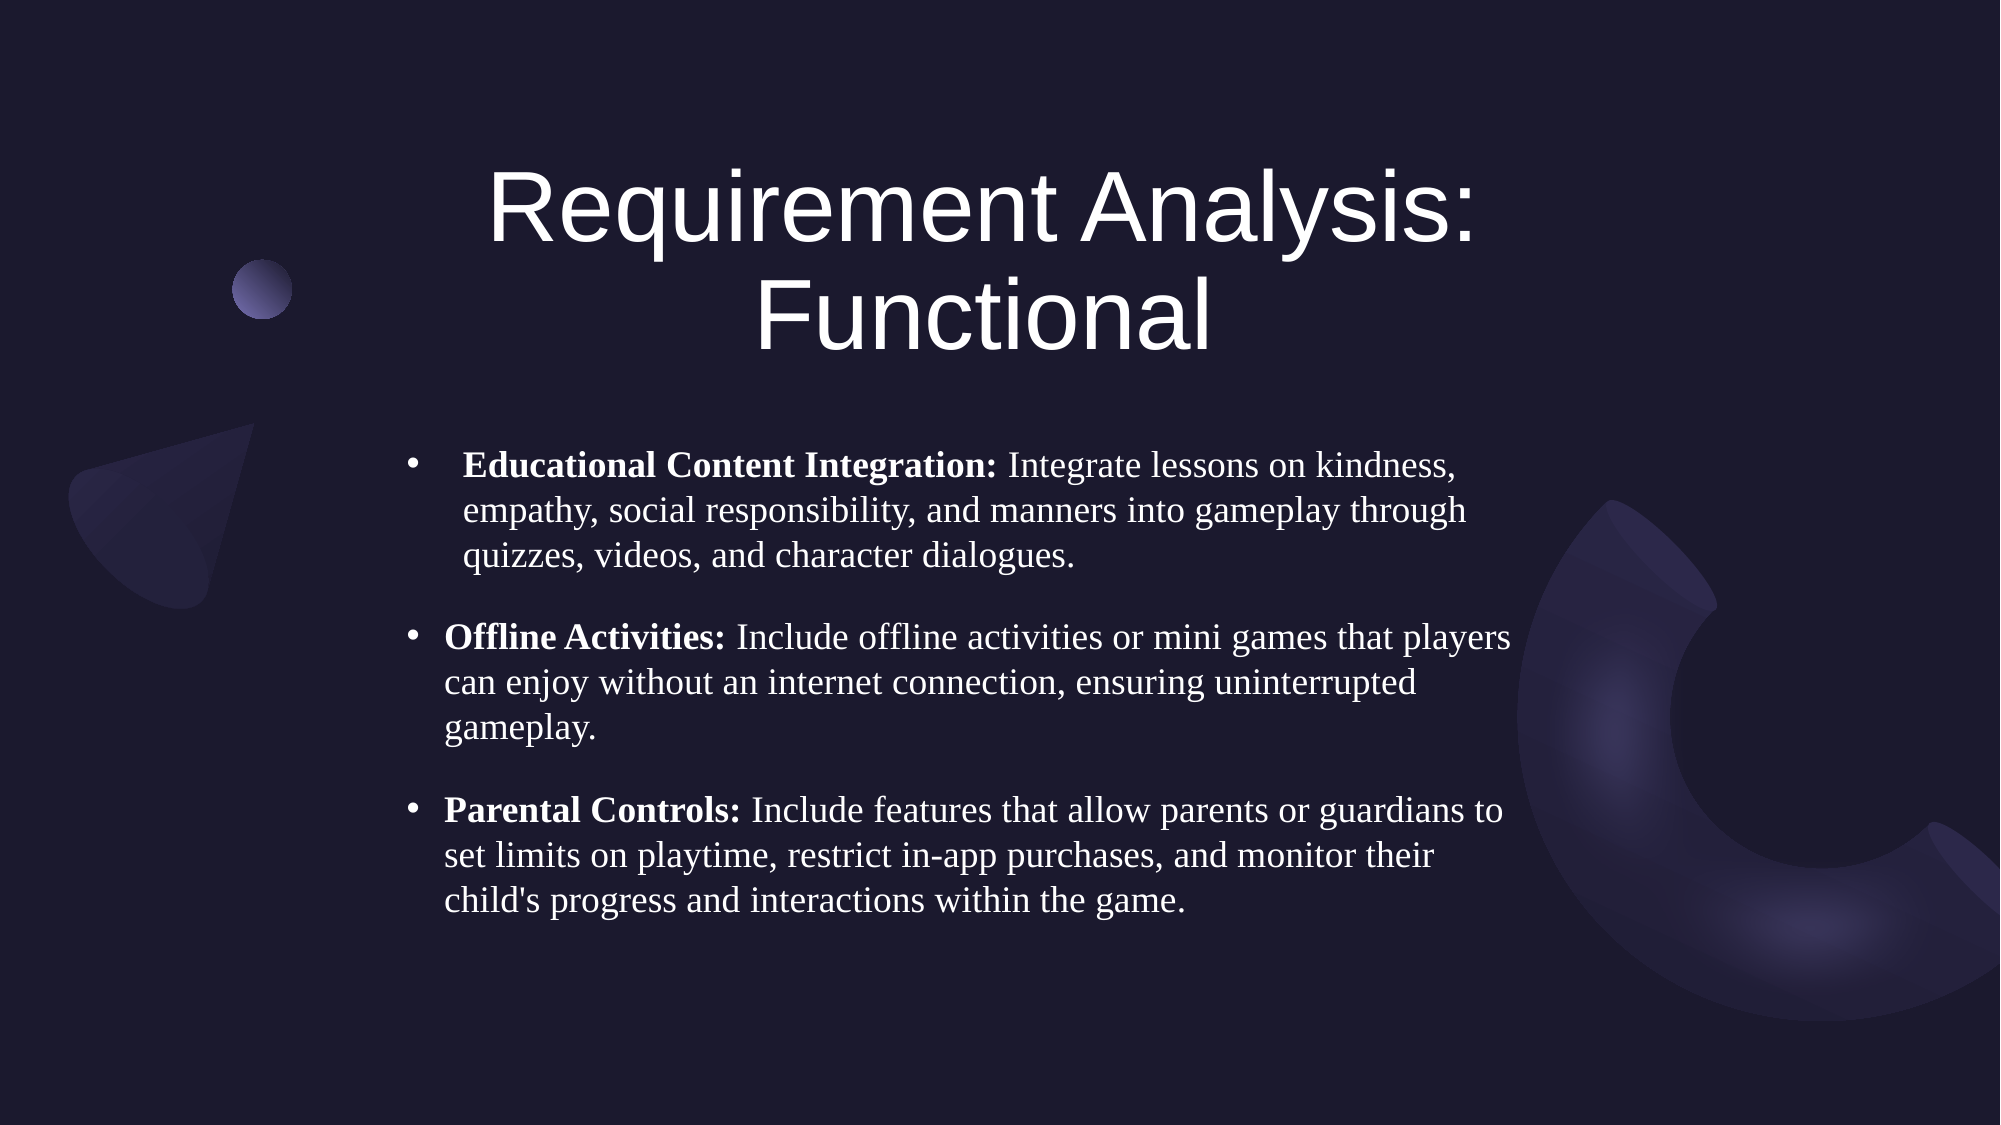

# Requirement Analysis: Functional

Educational Content Integration: Integrate lessons on kindness, empathy, social responsibility, and manners into gameplay through quizzes, videos, and character dialogues.
Offline Activities: Include offline activities or mini games that players can enjoy without an internet connection, ensuring uninterrupted gameplay.
Parental Controls: Include features that allow parents or guardians to set limits on playtime, restrict in-app purchases, and monitor their child's progress and interactions within the game.